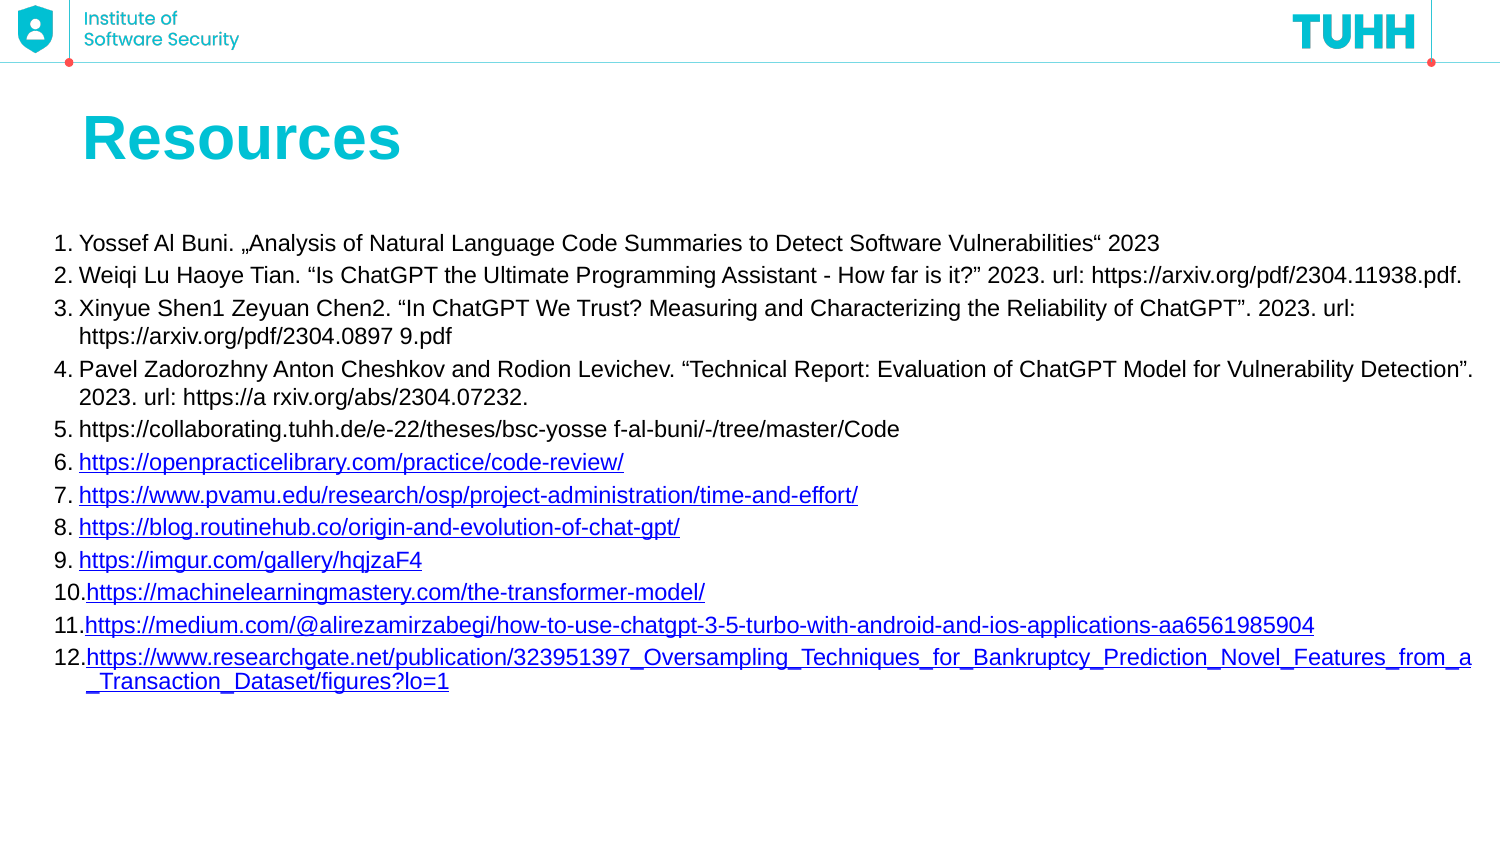

40
# Resources
Yossef Al Buni. „Analysis of Natural Language Code Summaries to Detect Software Vulnerabilities“ 2023
Weiqi Lu Haoye Tian. “Is ChatGPT the Ultimate Programming Assistant - How far is it?” 2023. url: https://arxiv.org/pdf/2304.11938.pdf.
Xinyue Shen1 Zeyuan Chen2. “In ChatGPT We Trust? Measuring and Characterizing the Reliability of ChatGPT”. 2023. url: https://arxiv.org/pdf/2304.0897 9.pdf
Pavel Zadorozhny Anton Cheshkov and Rodion Levichev. “Technical Report: Evaluation of ChatGPT Model for Vulnerability Detection”. 2023. url: https://a rxiv.org/abs/2304.07232.
https://collaborating.tuhh.de/e-22/theses/bsc-yosse f-al-buni/-/tree/master/Code
https://openpracticelibrary.com/practice/code-review/
https://www.pvamu.edu/research/osp/project-administration/time-and-effort/
https://blog.routinehub.co/origin-and-evolution-of-chat-gpt/
https://imgur.com/gallery/hqjzaF4
https://machinelearningmastery.com/the-transformer-model/
https://medium.com/@alirezamirzabegi/how-to-use-chatgpt-3-5-turbo-with-android-and-ios-applications-aa6561985904
https://www.researchgate.net/publication/323951397_Oversampling_Techniques_for_Bankruptcy_Prediction_Novel_Features_from_a_Transaction_Dataset/figures?lo=1